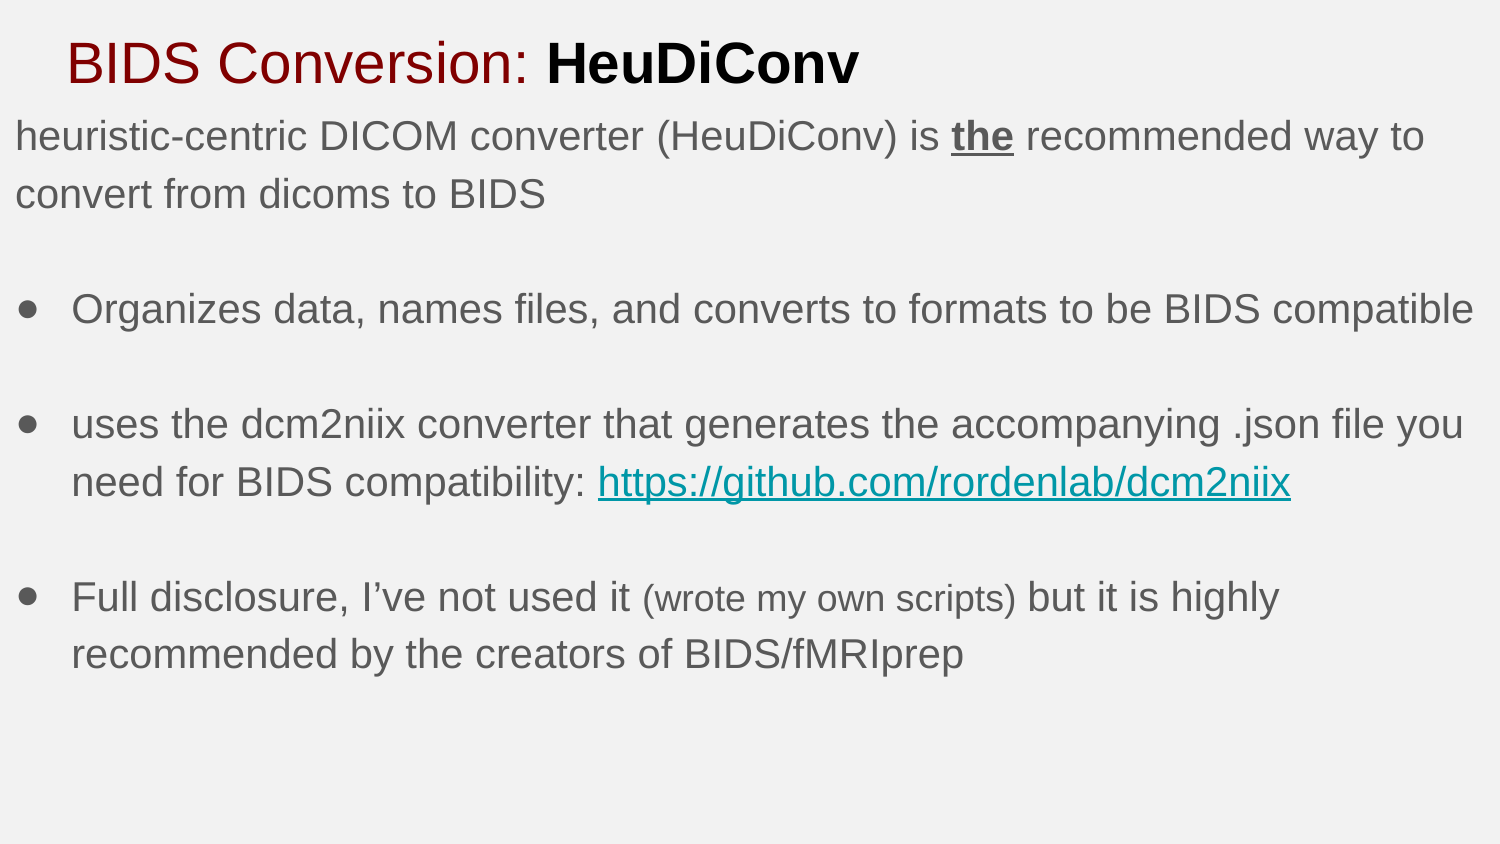

# BIDS Conversion: HeuDiConv
heuristic-centric DICOM converter (HeuDiConv) is the recommended way to convert from dicoms to BIDS

Organizes data, names files, and converts to formats to be BIDS compatible

uses the dcm2niix converter that generates the accompanying .json file you need for BIDS compatibility: https://github.com/rordenlab/dcm2niix

Full disclosure, I’ve not used it (wrote my own scripts) but it is highly recommended by the creators of BIDS/fMRIprep